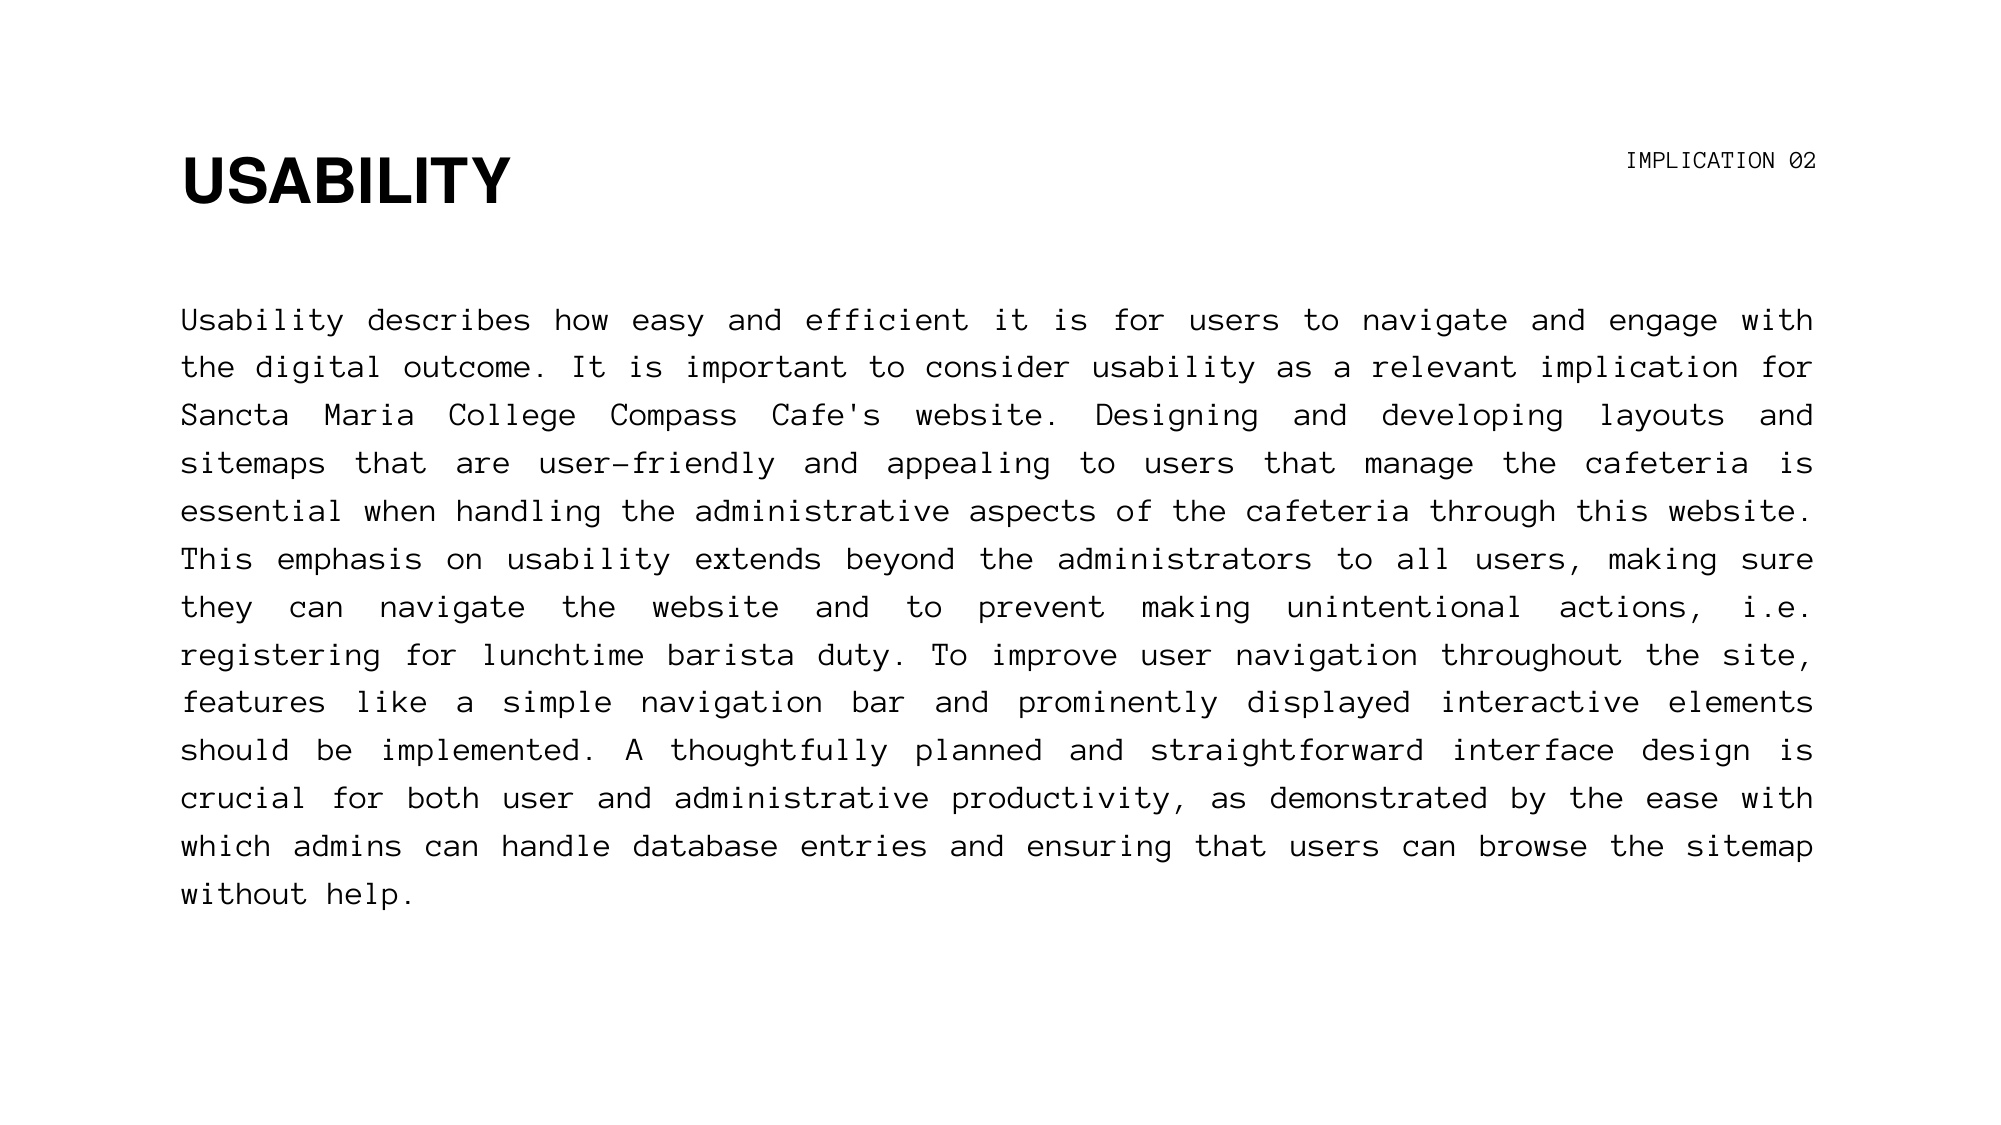

# USABILITY
IMPLICATION 02
Usability describes how easy and efficient it is for users to navigate and engage with the digital outcome. It is important to consider usability as a relevant implication for Sancta Maria College Compass Cafe's website. Designing and developing layouts and sitemaps that are user-friendly and appealing to users that manage the cafeteria is essential when handling the administrative aspects of the cafeteria through this website. This emphasis on usability extends beyond the administrators to all users, making sure they can navigate the website and to prevent making unintentional actions, i.e. registering for lunchtime barista duty. To improve user navigation throughout the site, features like a simple navigation bar and prominently displayed interactive elements should be implemented. A thoughtfully planned and straightforward interface design is crucial for both user and administrative productivity, as demonstrated by the ease with which admins can handle database entries and ensuring that users can browse the sitemap without help.